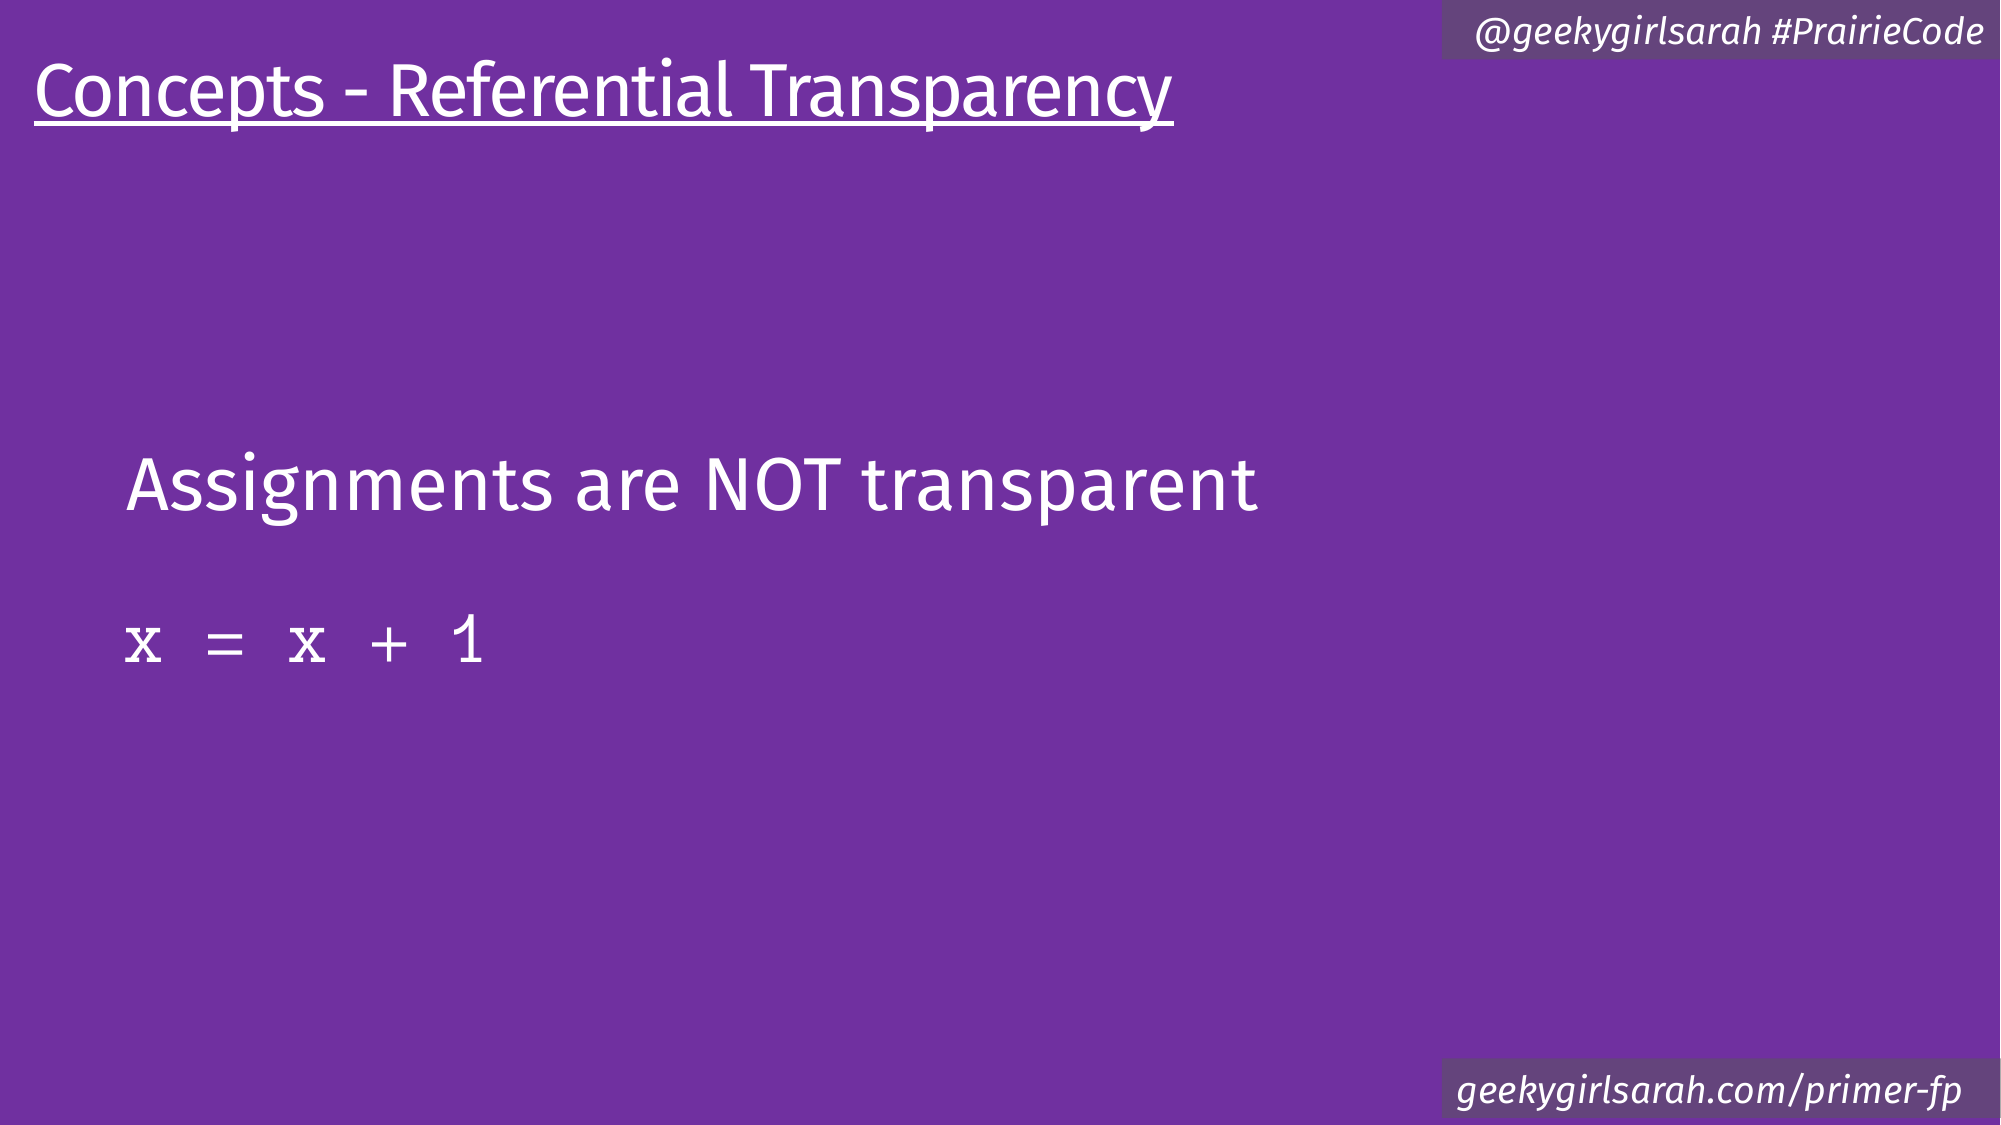

# Concepts - Referential Transparency
Assignments are NOT transparent
x = x + 1